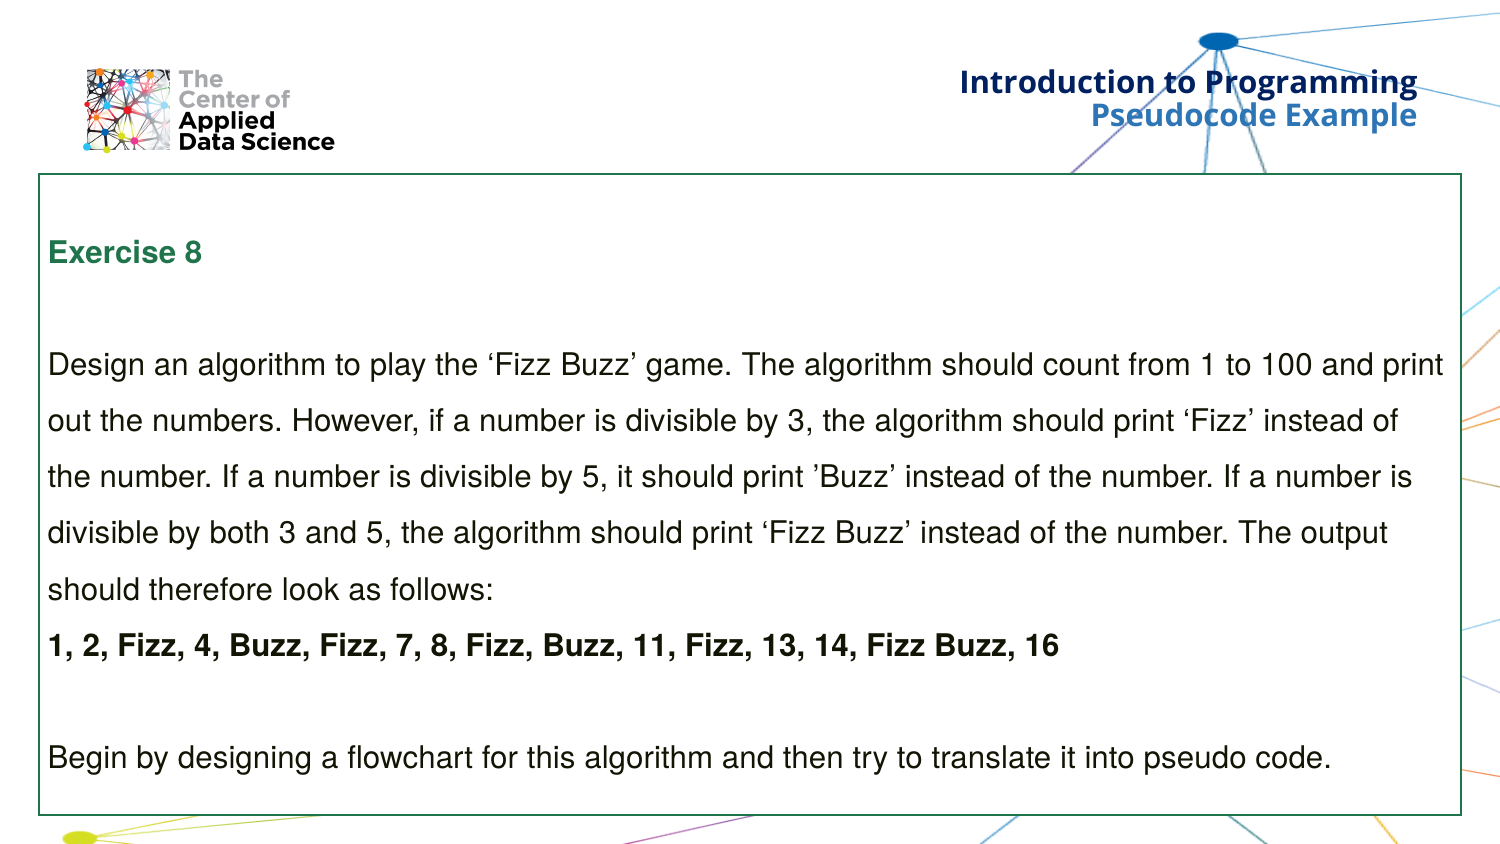

# Introduction to Programming
Pseudocode Example
Exercise 8

Design an algorithm to play the ‘Fizz Buzz’ game. The algorithm should count from 1 to 100 and print out the numbers. However, if a number is divisible by 3, the algorithm should print ‘Fizz’ instead of the number. If a number is divisible by 5, it should print ’Buzz’ instead of the number. If a number is divisible by both 3 and 5, the algorithm should print ‘Fizz Buzz’ instead of the number. The output should therefore look as follows:
1, 2, Fizz, 4, Buzz, Fizz, 7, 8, Fizz, Buzz, 11, Fizz, 13, 14, Fizz Buzz, 16

Begin by designing a flowchart for this algorithm and then try to translate it into pseudo code.